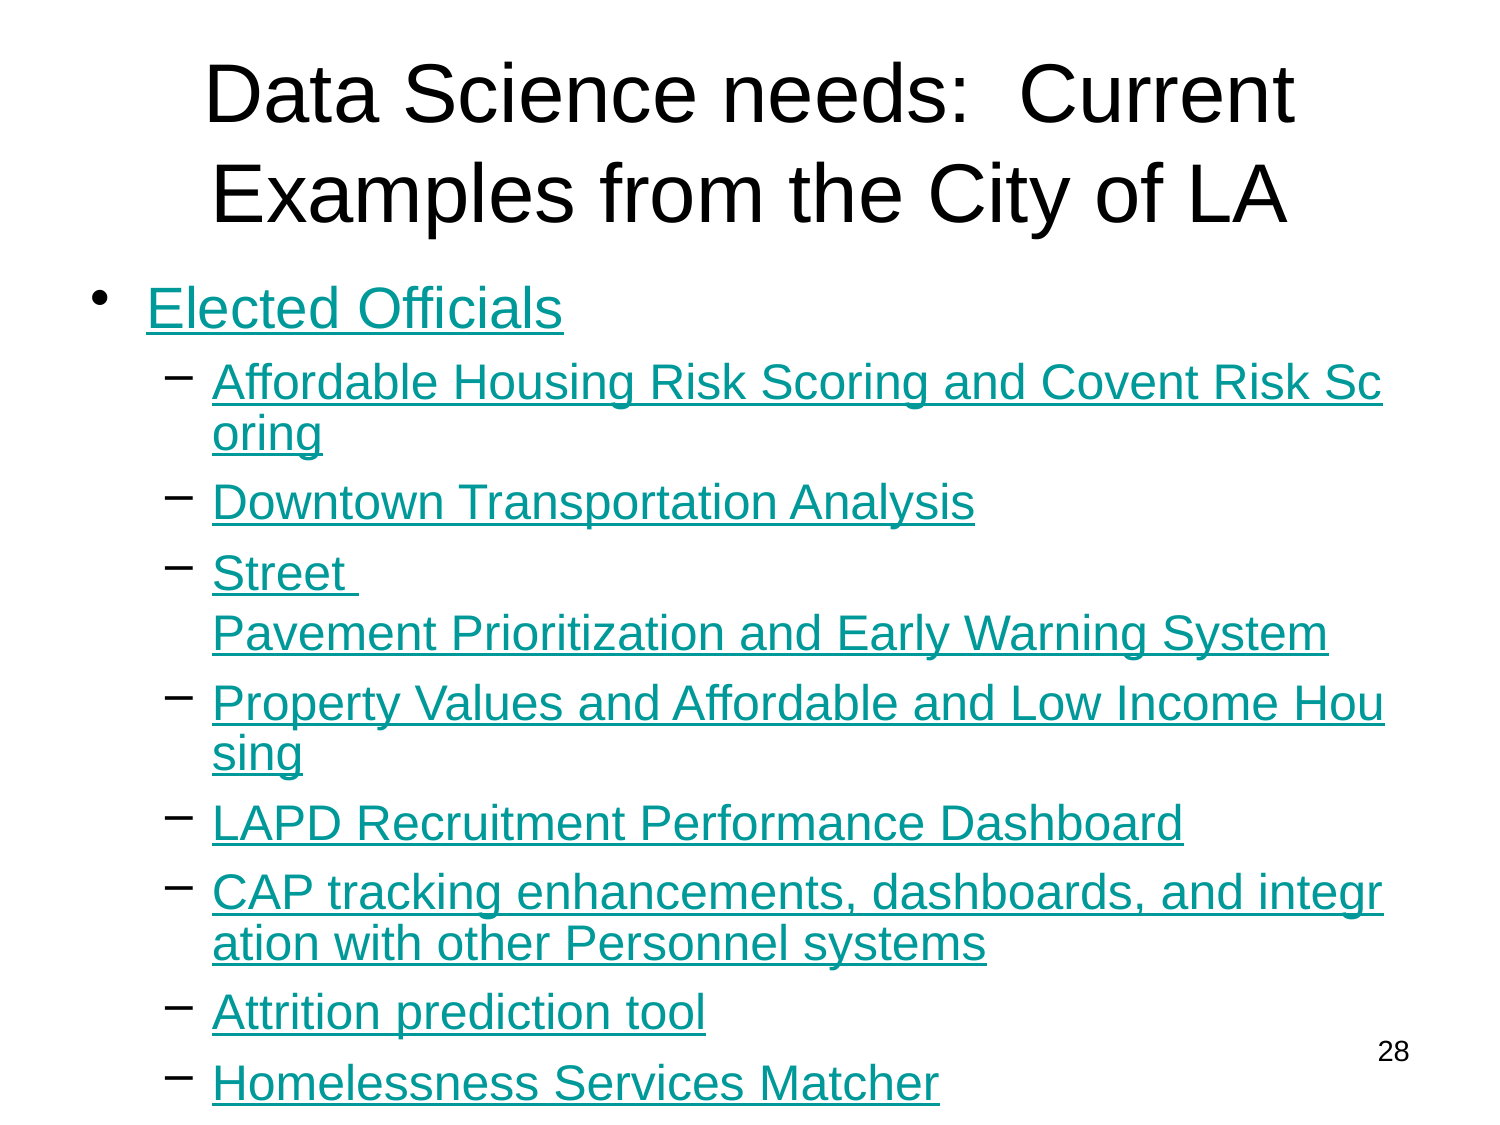

# Data Science needs:  Current Examples from the City of LA
Elected Officials
Affordable Housing Risk Scoring and Covent Risk Scoring
Downtown Transportation Analysis
Street Pavement Prioritization and Early Warning System
Property Values and Affordable and Low Income Housing
LAPD Recruitment Performance Dashboard
CAP tracking enhancements, dashboards, and integration with other Personnel systems
Attrition prediction tool
Homelessness Services Matcher
28